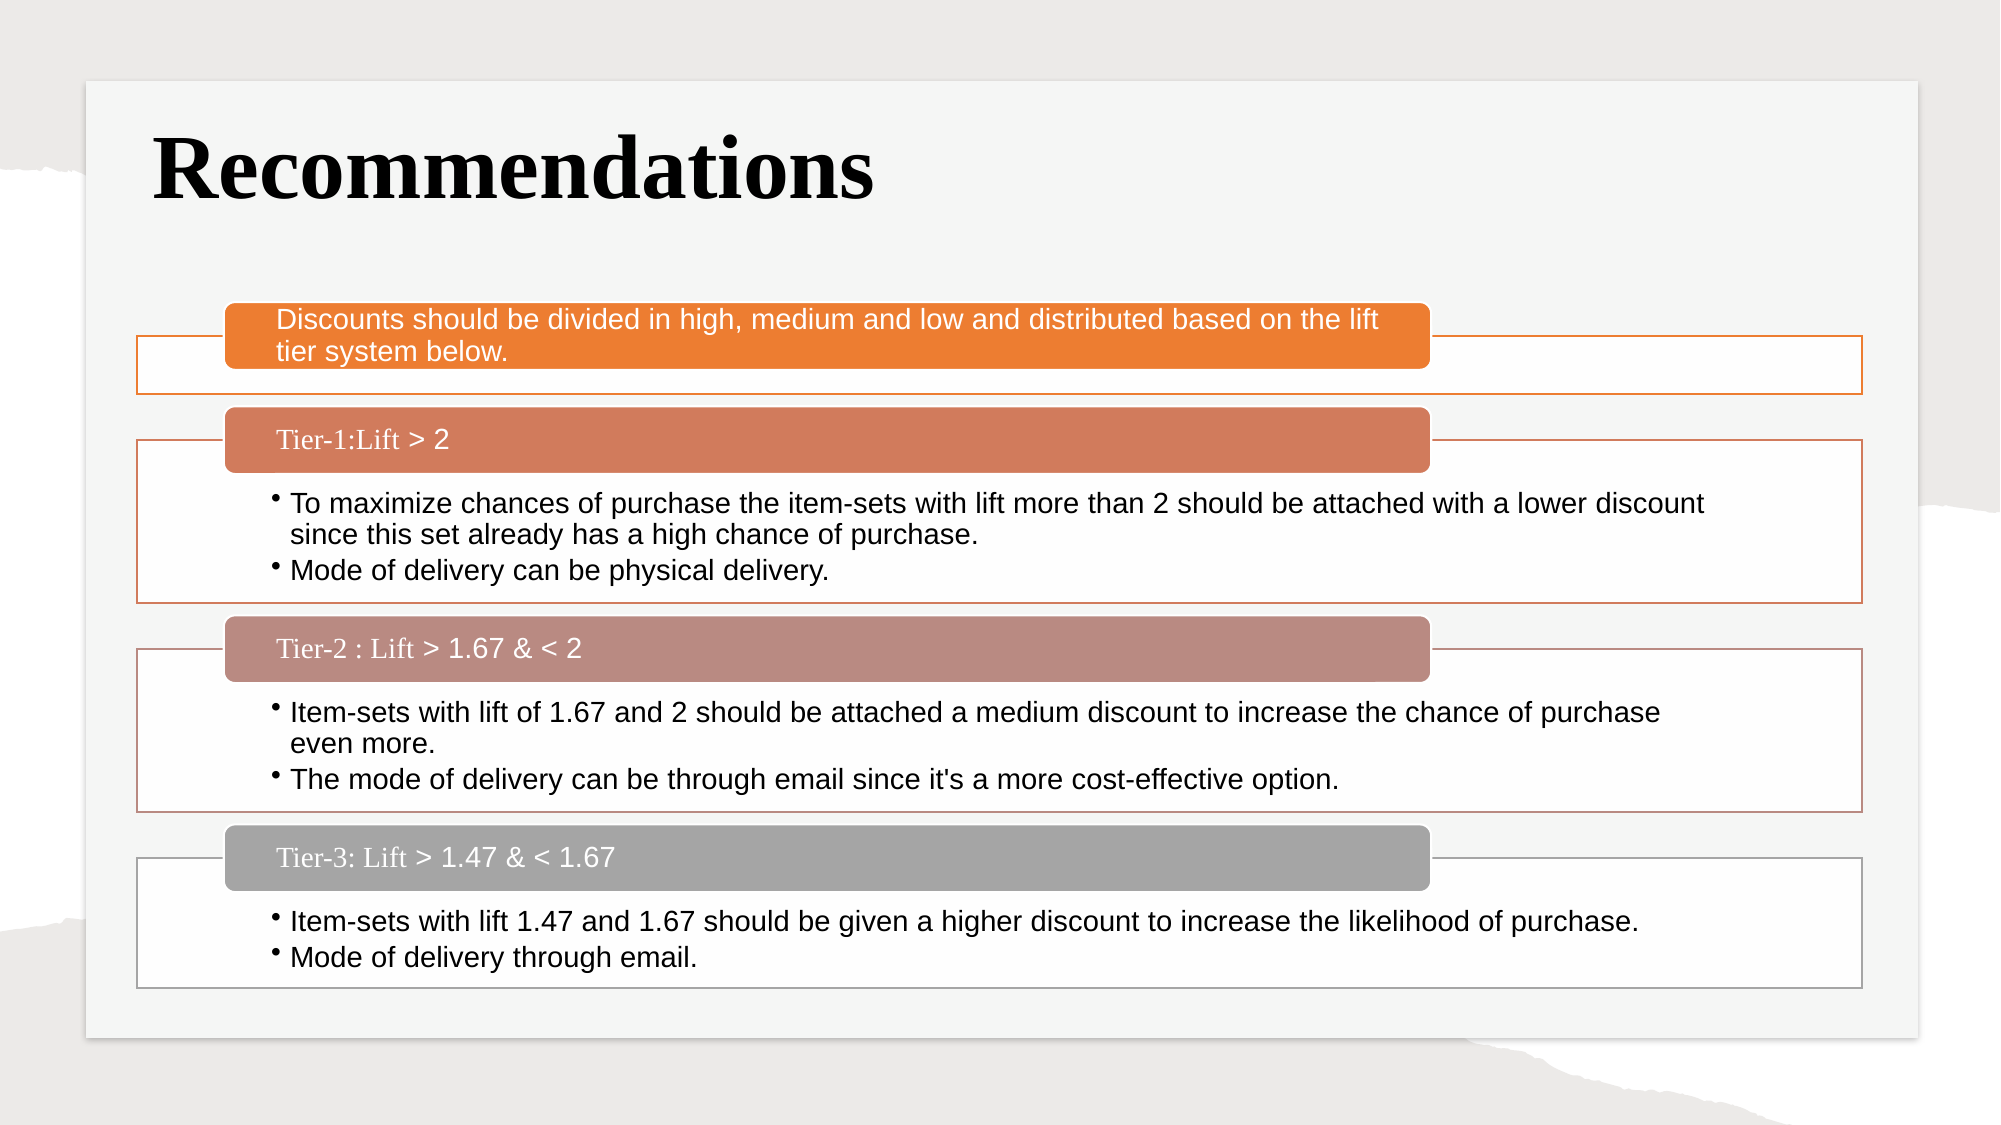

# Recommendations

Discounts should be divided in high, medium and low and distributed based on the lift tier system below.
To maximize chances of purchase the item-sets with lift more than 2 should be attached with a lower discount since this set already has a high chance of purchase.
Mode of delivery can be physical delivery.
Tier-1:Lift > 2
Item-sets with lift of 1.67 and 2 should be attached a medium discount to increase the chance of purchase even more.
The mode of delivery can be through email since it's a more cost-effective option.
Tier-2 : Lift > 1.67 & < 2
Item-sets with lift 1.47 and 1.67 should be given a higher discount to increase the likelihood of purchase.
Mode of delivery through email.
Tier-3: Lift > 1.47 & < 1.67